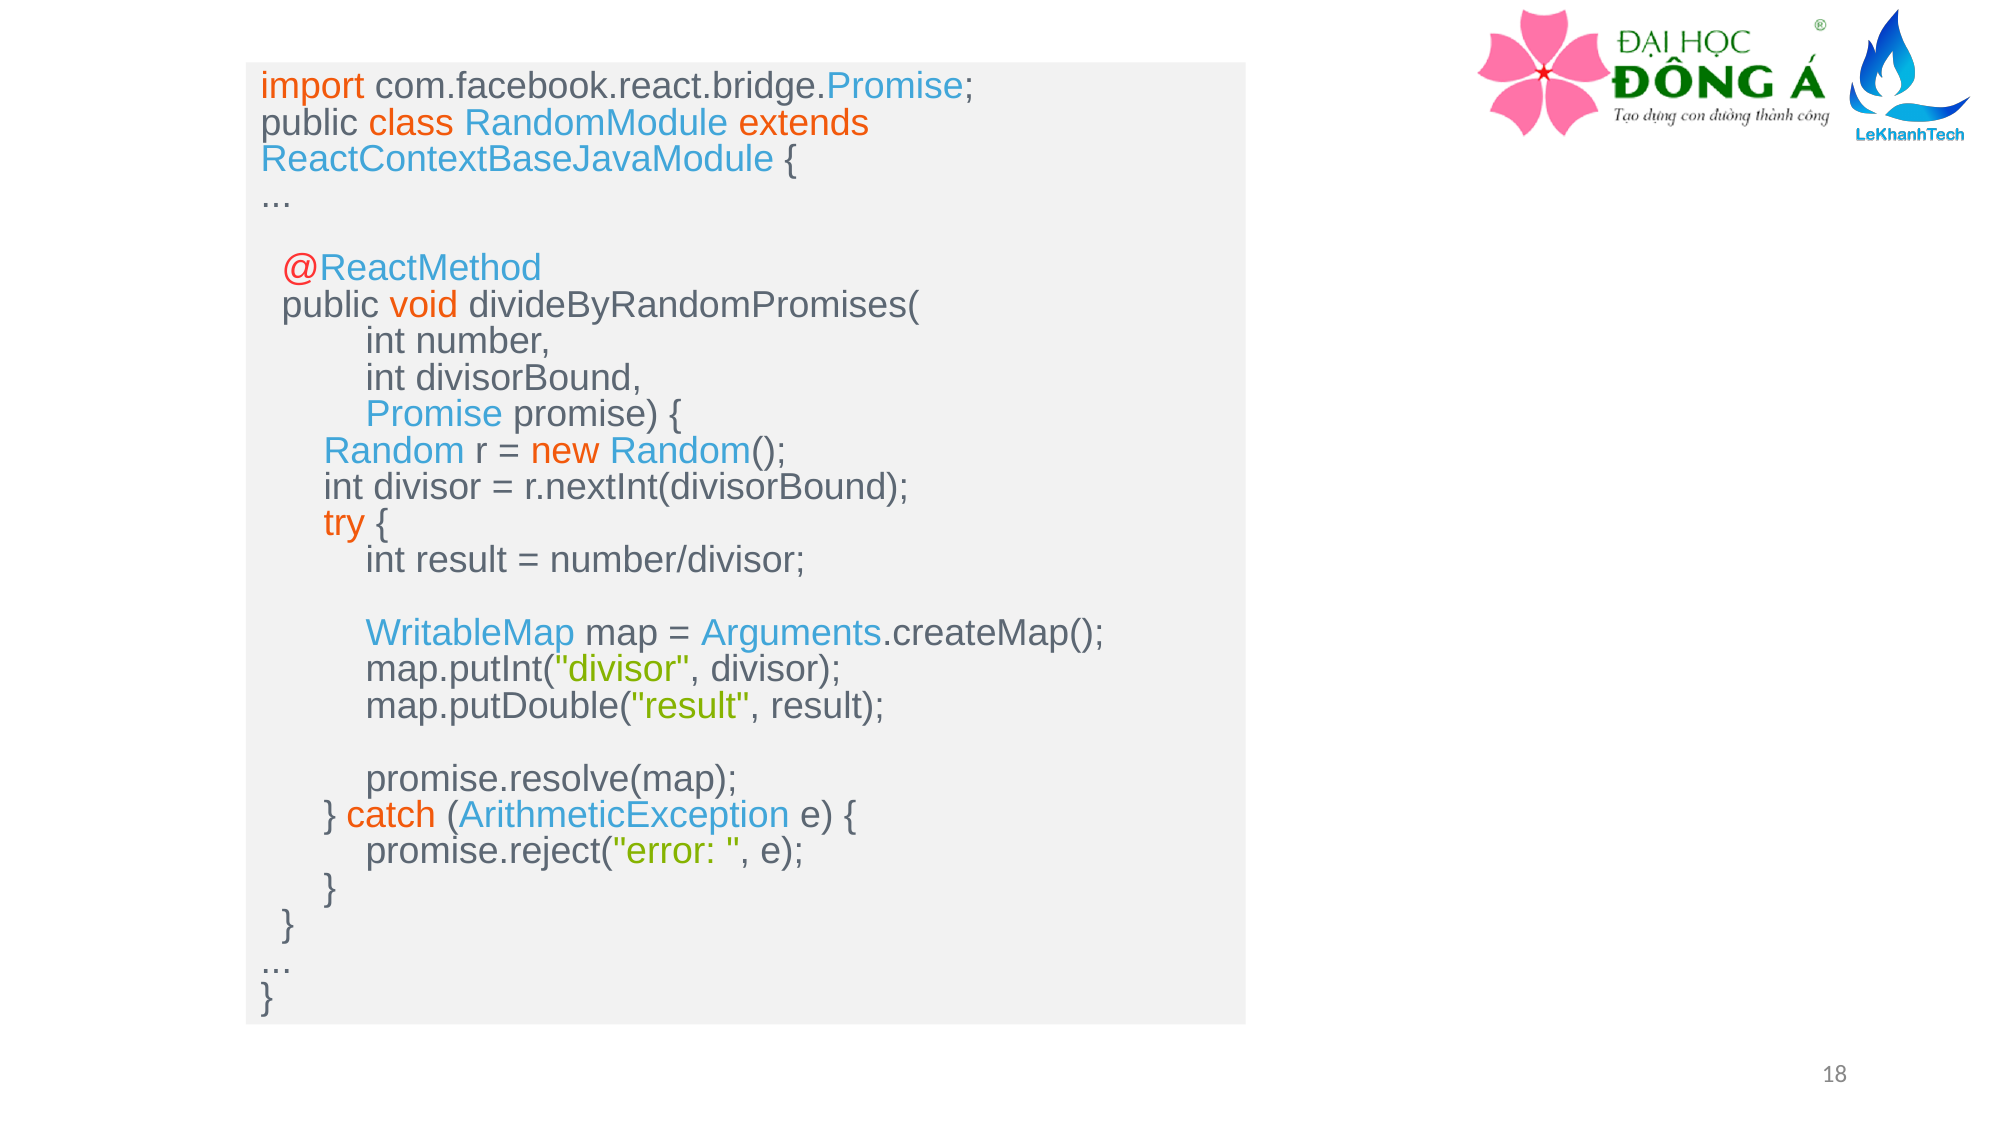

import com.facebook.react.bridge.Promise;
public class RandomModule extends ReactContextBaseJavaModule {
...

  @ReactMethod
  public void divideByRandomPromises(
          int number,
          int divisorBound,
          Promise promise) {
      Random r = new Random();
      int divisor = r.nextInt(divisorBound);
      try {
          int result = number/divisor;

          WritableMap map = Arguments.createMap();
          map.putInt("divisor", divisor);
          map.putDouble("result", result);

          promise.resolve(map);
      } catch (ArithmeticException e) {
          promise.reject("error: ", e);
      }
  }
...
}
18